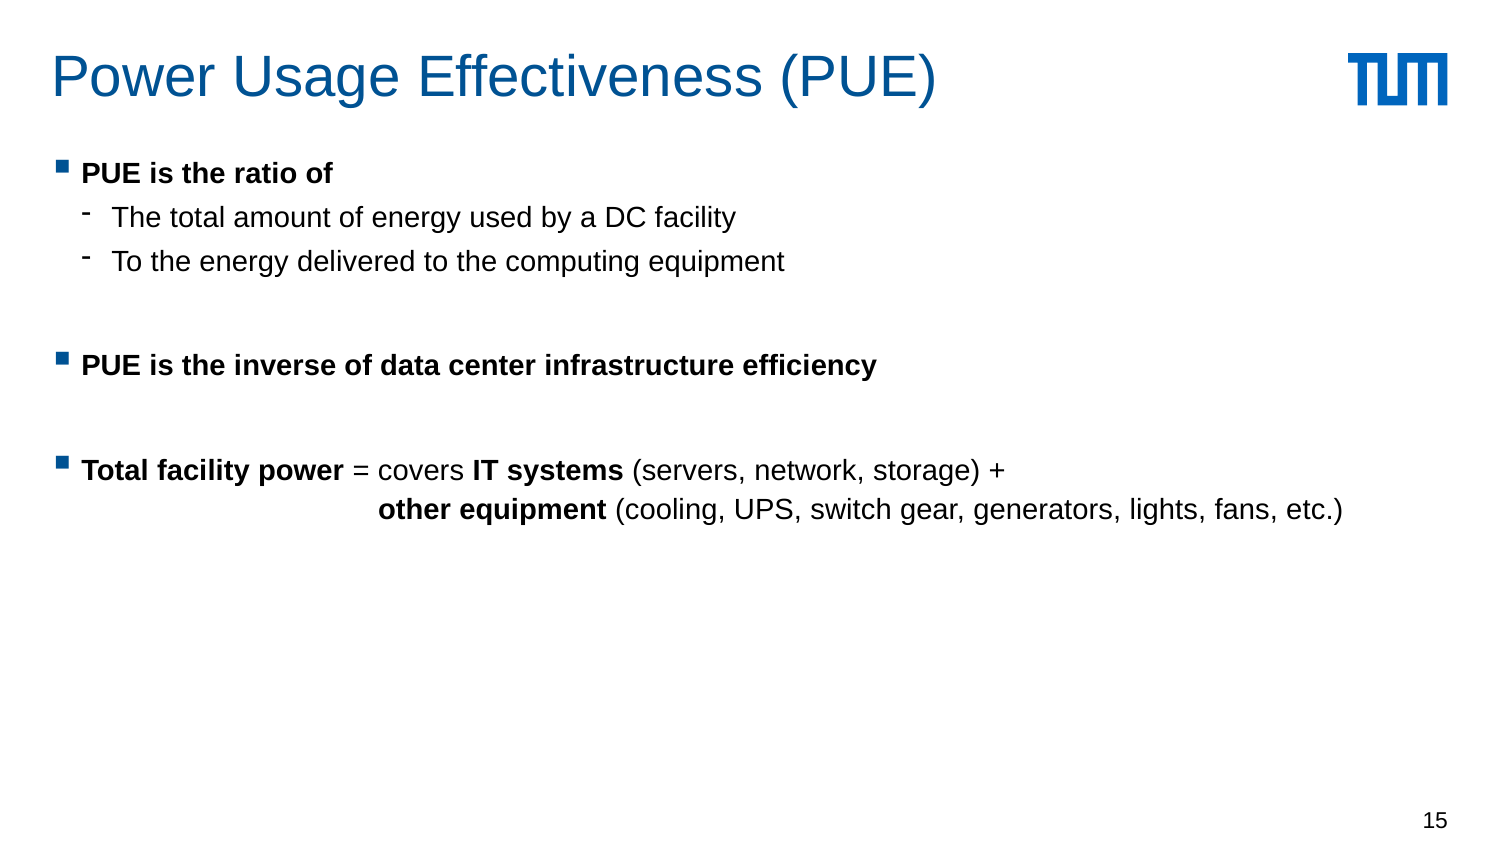

# Power Usage Effectiveness (PUE)
PUE is the ratio of
The total amount of energy used by a DC facility
To the energy delivered to the computing equipment

PUE is the inverse of data center infrastructure efficiency

Total facility power = covers IT systems (servers, network, storage) +
                                    other equipment (cooling, UPS, switch gear, generators, lights, fans, etc.)
15